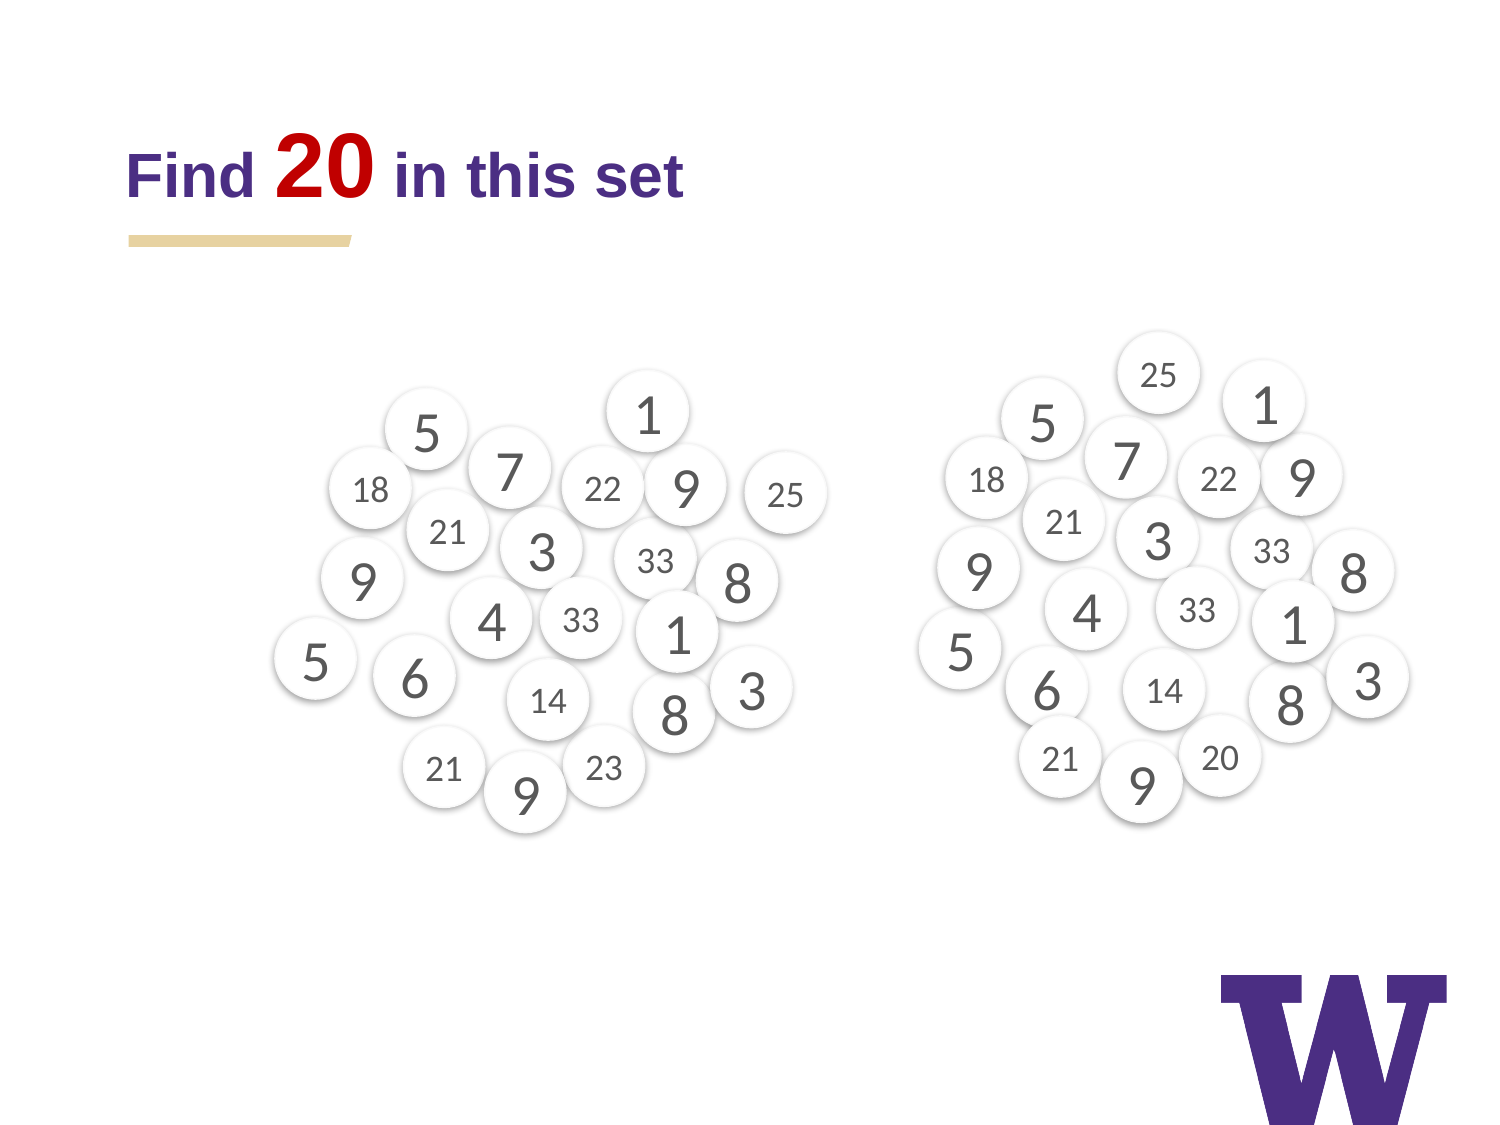

# Find 20 in this set

25
1
5
7
9

22

18

21
3

33
9
8

33
4
1
5
3
6

14
8

21
9
1
5
7
9

22

18

25

21
3

33
9
8
4

33
1
5
6
3

14
8

23

21
9

20